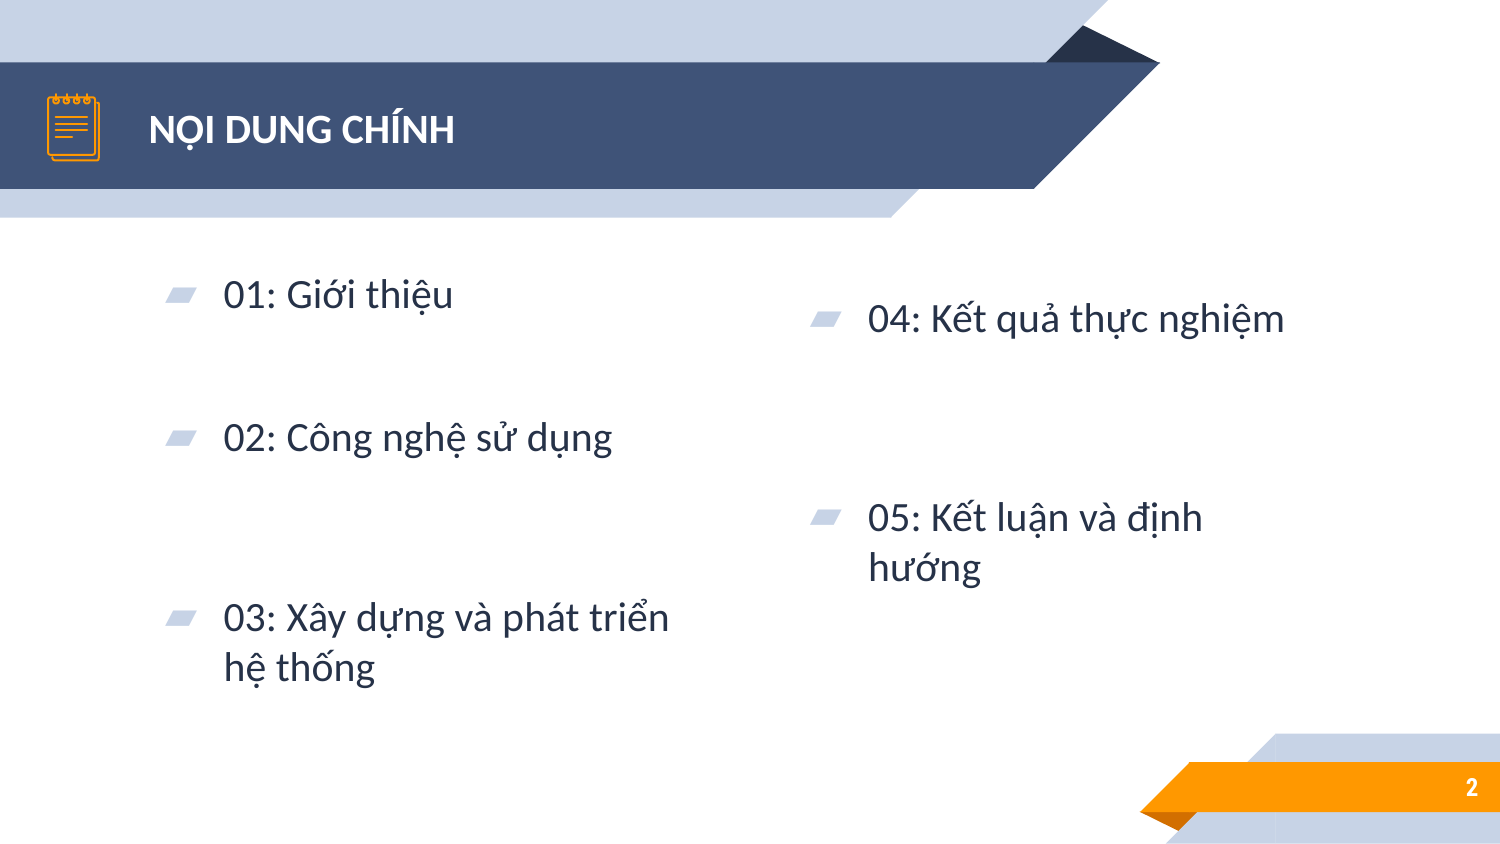

# NỘI DUNG CHÍNH

01: Giới thiệu
04: Kết quả thực nghiệm
02: Công nghệ sử dụng
05: Kết luận và định hướng
03: Xây dựng và phát triển hệ thống
2